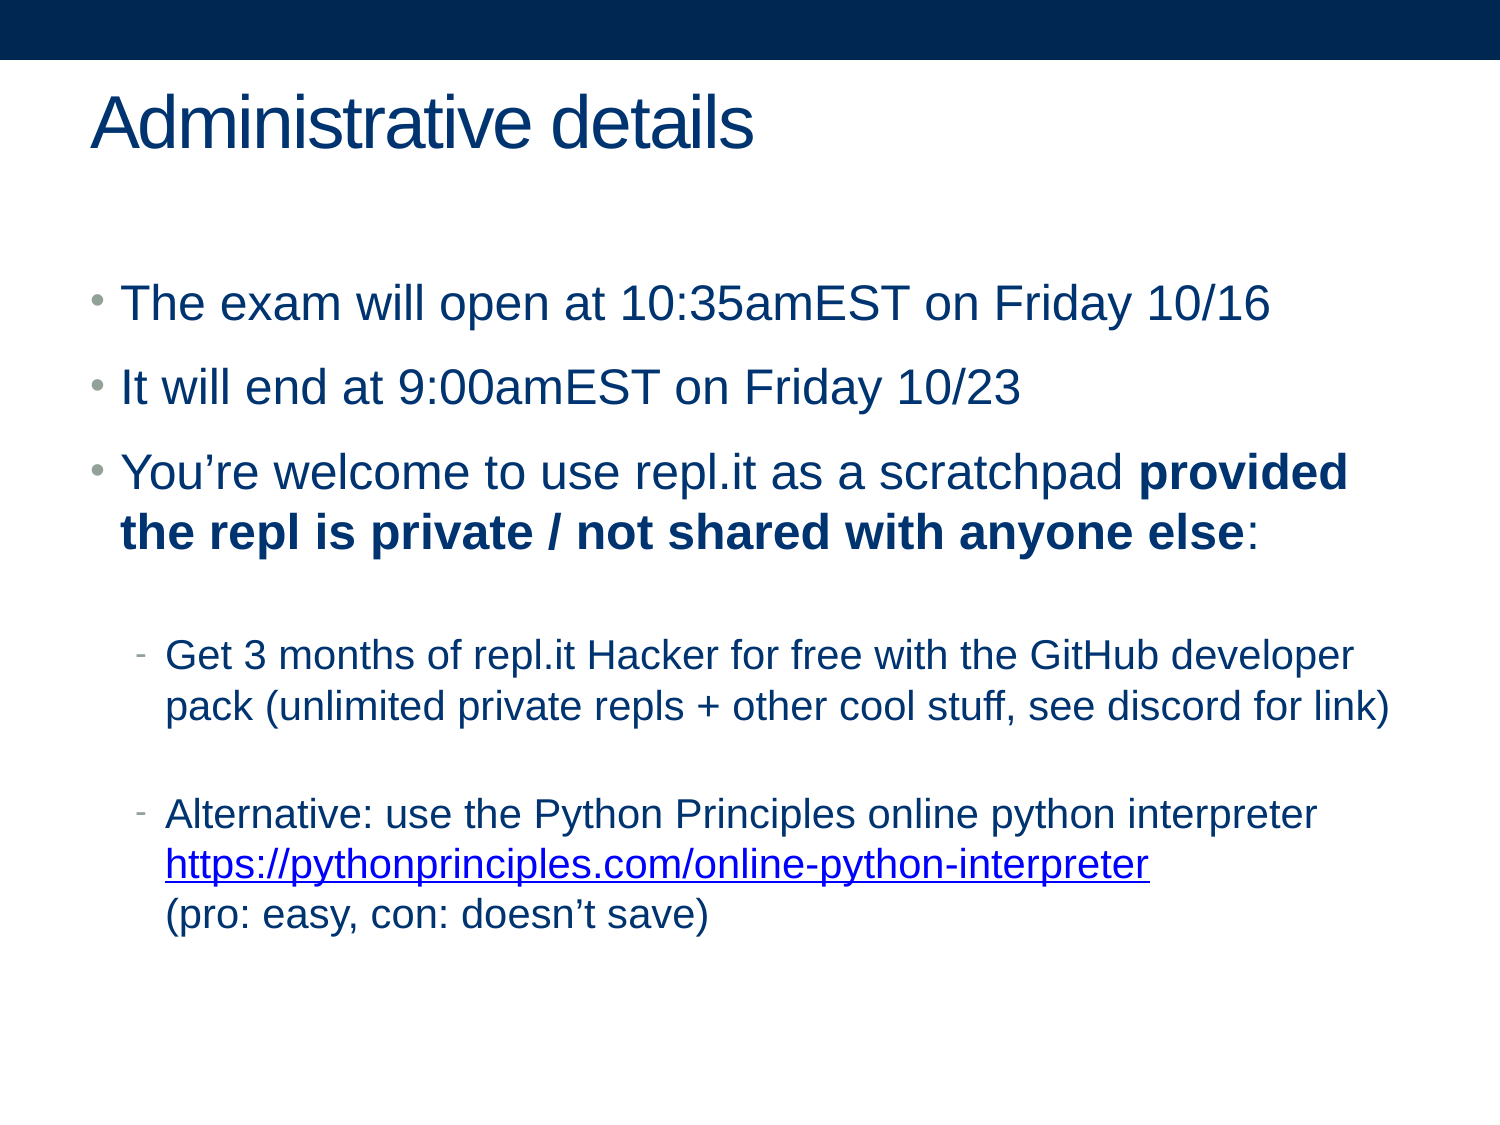

# Administrative details
The exam will open at 10:35amEST on Friday 10/16
It will end at 9:00amEST on Friday 10/23
You’re welcome to use repl.it as a scratchpad provided the repl is private / not shared with anyone else:
Get 3 months of repl.it Hacker for free with the GitHub developer pack (unlimited private repls + other cool stuff, see discord for link)
Alternative: use the Python Principles online python interpreter https://pythonprinciples.com/online-python-interpreter
(pro: easy, con: doesn’t save)